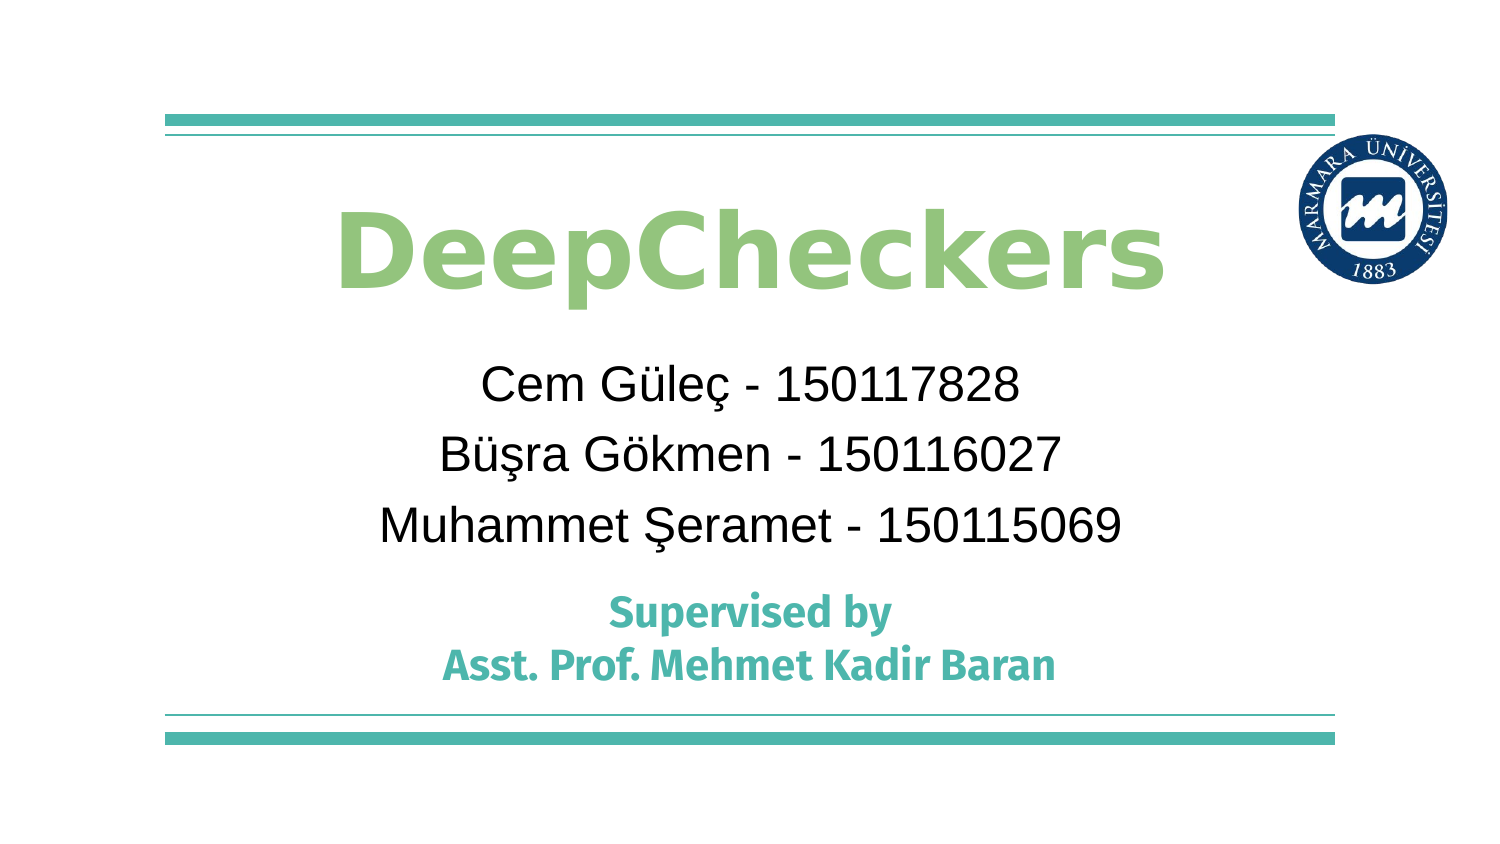

# DeepCheckers
Cem Güleç - 150117828
Büşra Gökmen - 150116027
Muhammet Şeramet - 150115069
Supervised by
Asst. Prof. Mehmet Kadir Baran